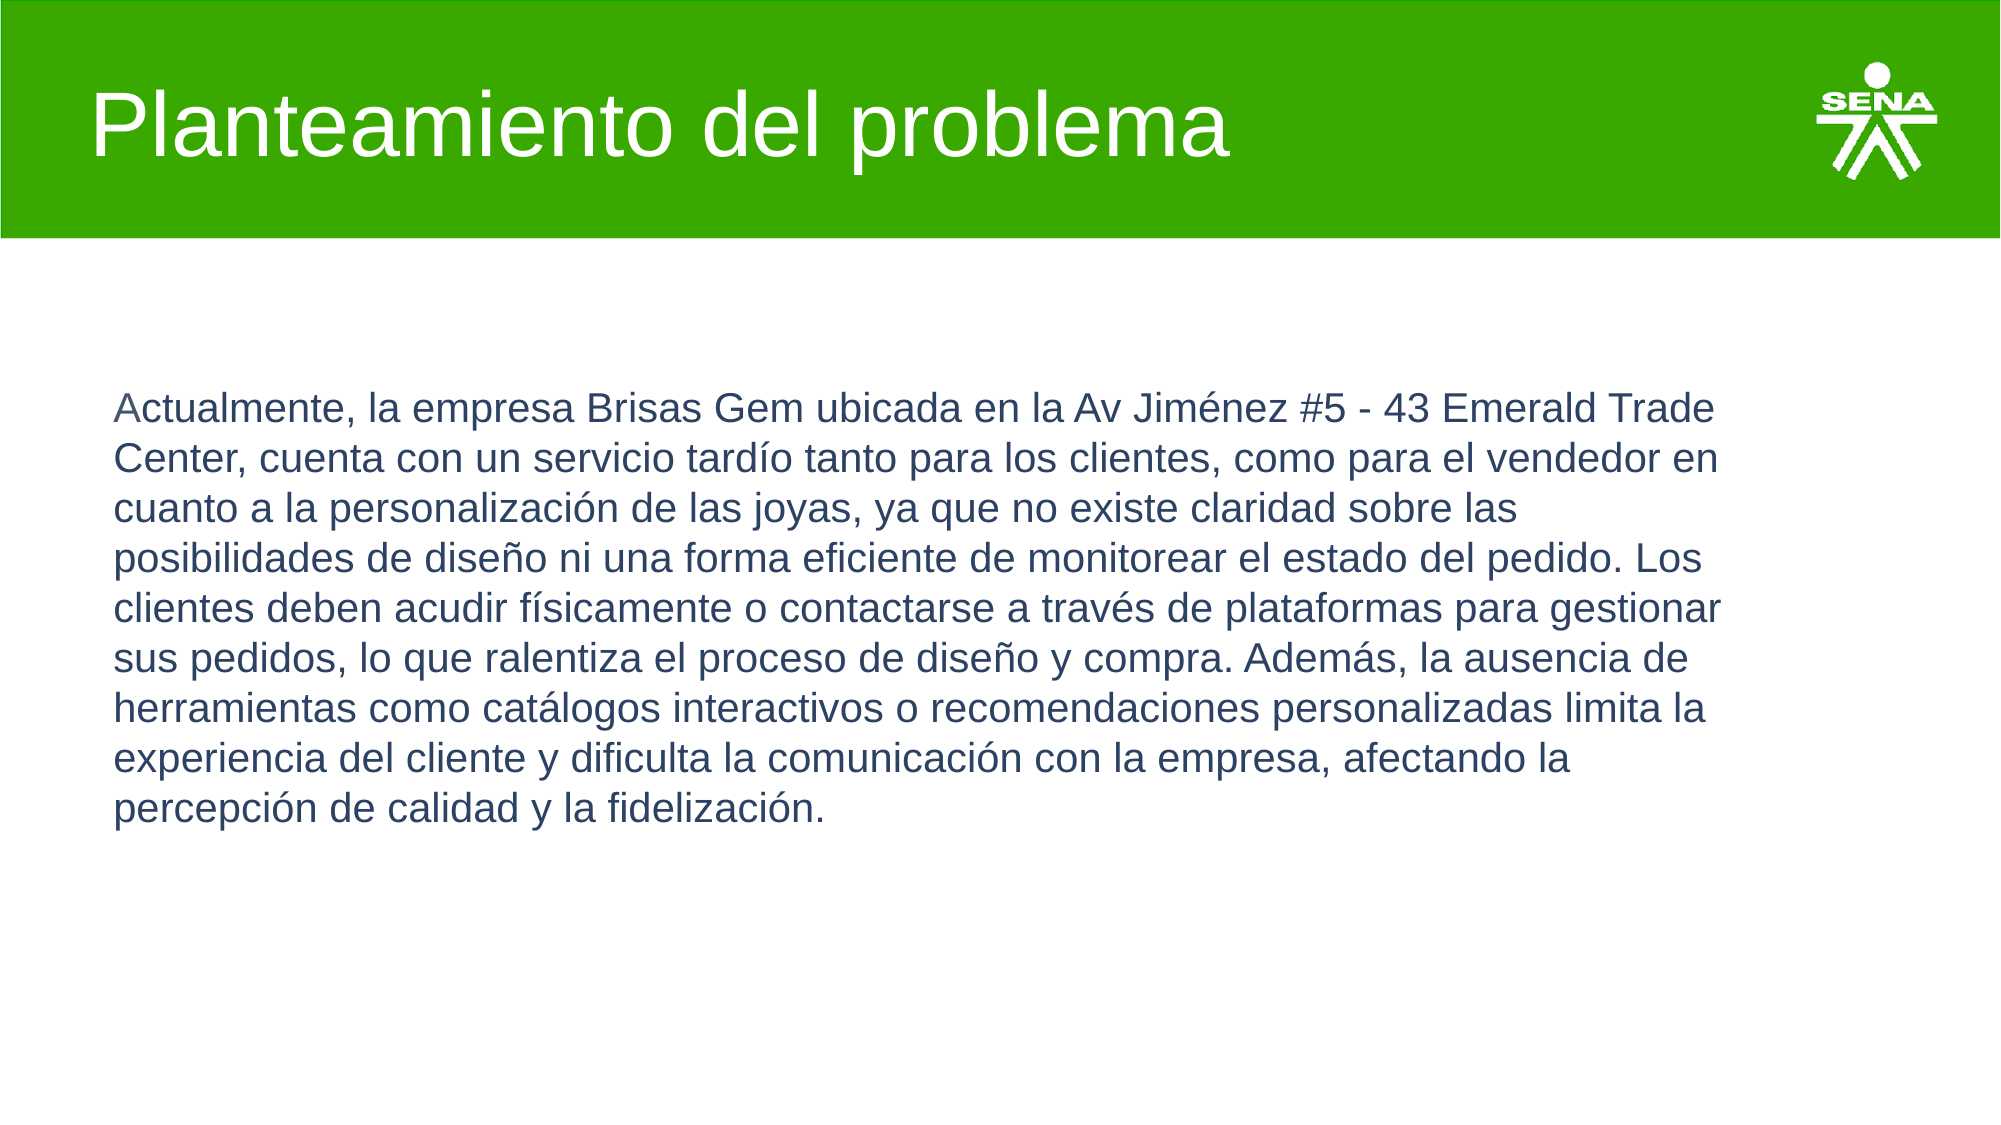

# Planteamiento del problema
Actualmente, la empresa Brisas Gem ubicada en la Av Jiménez #5 - 43 Emerald Trade Center, cuenta con un servicio tardío tanto para los clientes, como para el vendedor en cuanto a la personalización de las joyas, ya que no existe claridad sobre las posibilidades de diseño ni una forma eficiente de monitorear el estado del pedido. Los clientes deben acudir físicamente o contactarse a través de plataformas para gestionar sus pedidos, lo que ralentiza el proceso de diseño y compra. Además, la ausencia de herramientas como catálogos interactivos o recomendaciones personalizadas limita la experiencia del cliente y dificulta la comunicación con la empresa, afectando la percepción de calidad y la fidelización.